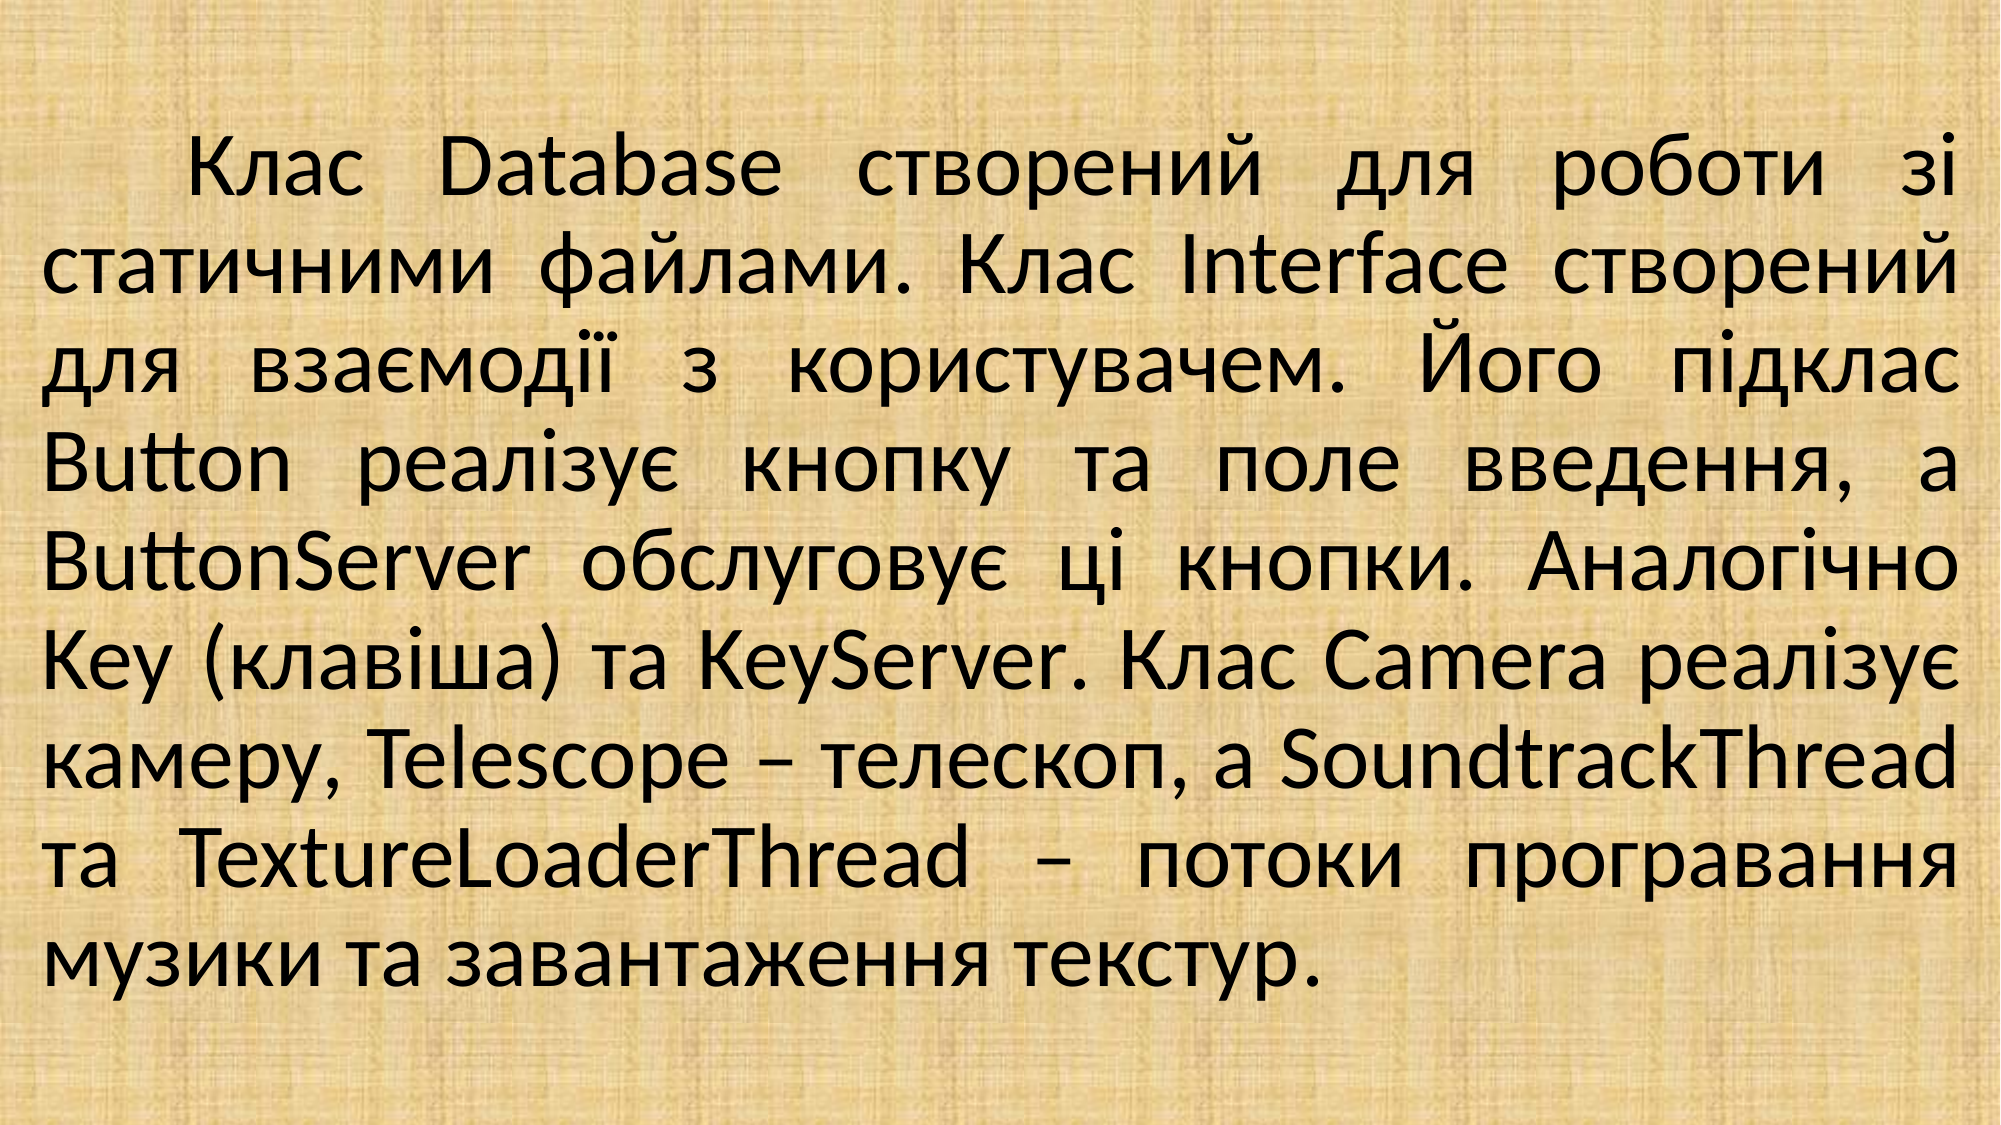

# Клас Database створений для роботи зі статичними файлами. Клас Interface створений для взаємодії з користувачем. Його підклас Button реалізує кнопку та поле введення, а ButtonServer обслуговує ці кнопки. Аналогічно Key (клавіша) та KeyServer. Клас Camera реалізує камеру, Telescope – телескоп, а SoundtrackThread та TextureLoaderThread – потоки програвання музики та завантаження текстур.